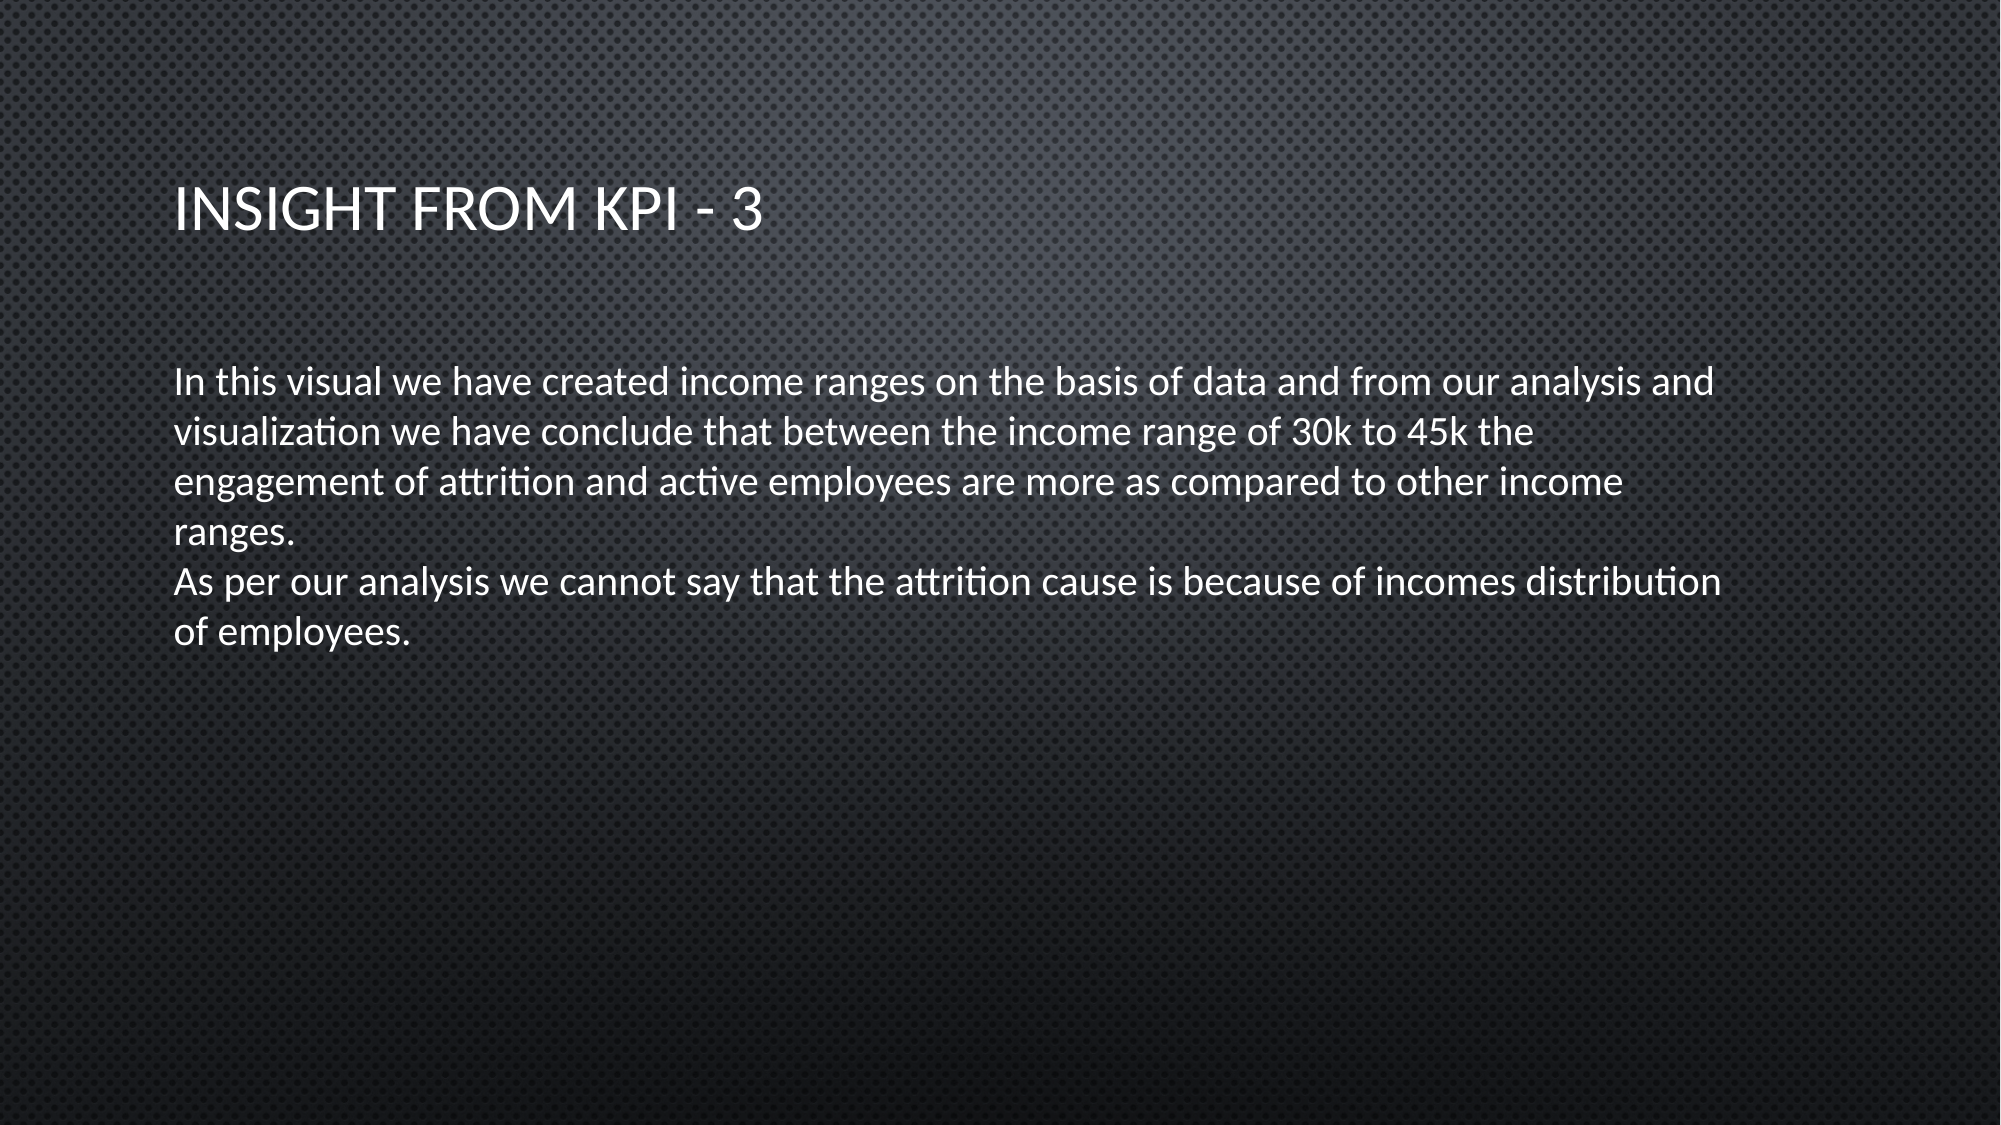

# Insight from KPI - 3
In this visual we have created income ranges on the basis of data and from our analysis and visualization we have conclude that between the income range of 30k to 45k the engagement of attrition and active employees are more as compared to other income ranges.
As per our analysis we cannot say that the attrition cause is because of incomes distribution of employees.

14